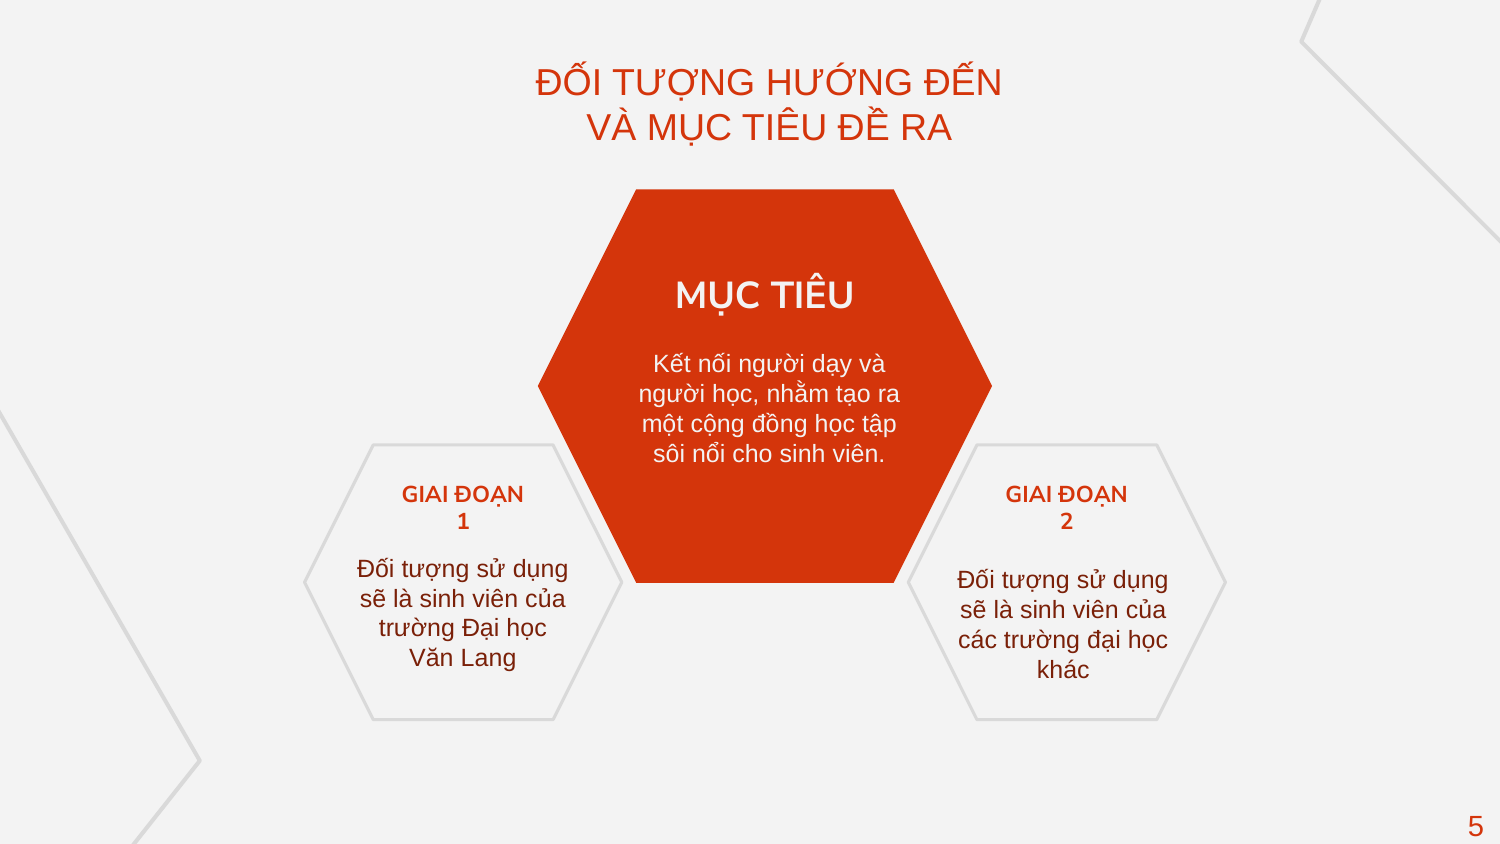

# ĐỐI TƯỢNG HƯỚNG ĐẾN VÀ MỤC TIÊU ĐỀ RA

MỤC TIÊU
Kết nối người dạy và người học, nhằm tạo ra một cộng đồng học tập sôi nổi cho sinh viên.

GIAI ĐOẠN 1
Đối tượng sử dụng sẽ là sinh viên của trường Đại học Văn Lang

GIAI ĐOẠN 2

Đối tượng sử dụng sẽ là sinh viên của các trường đại học khác
5